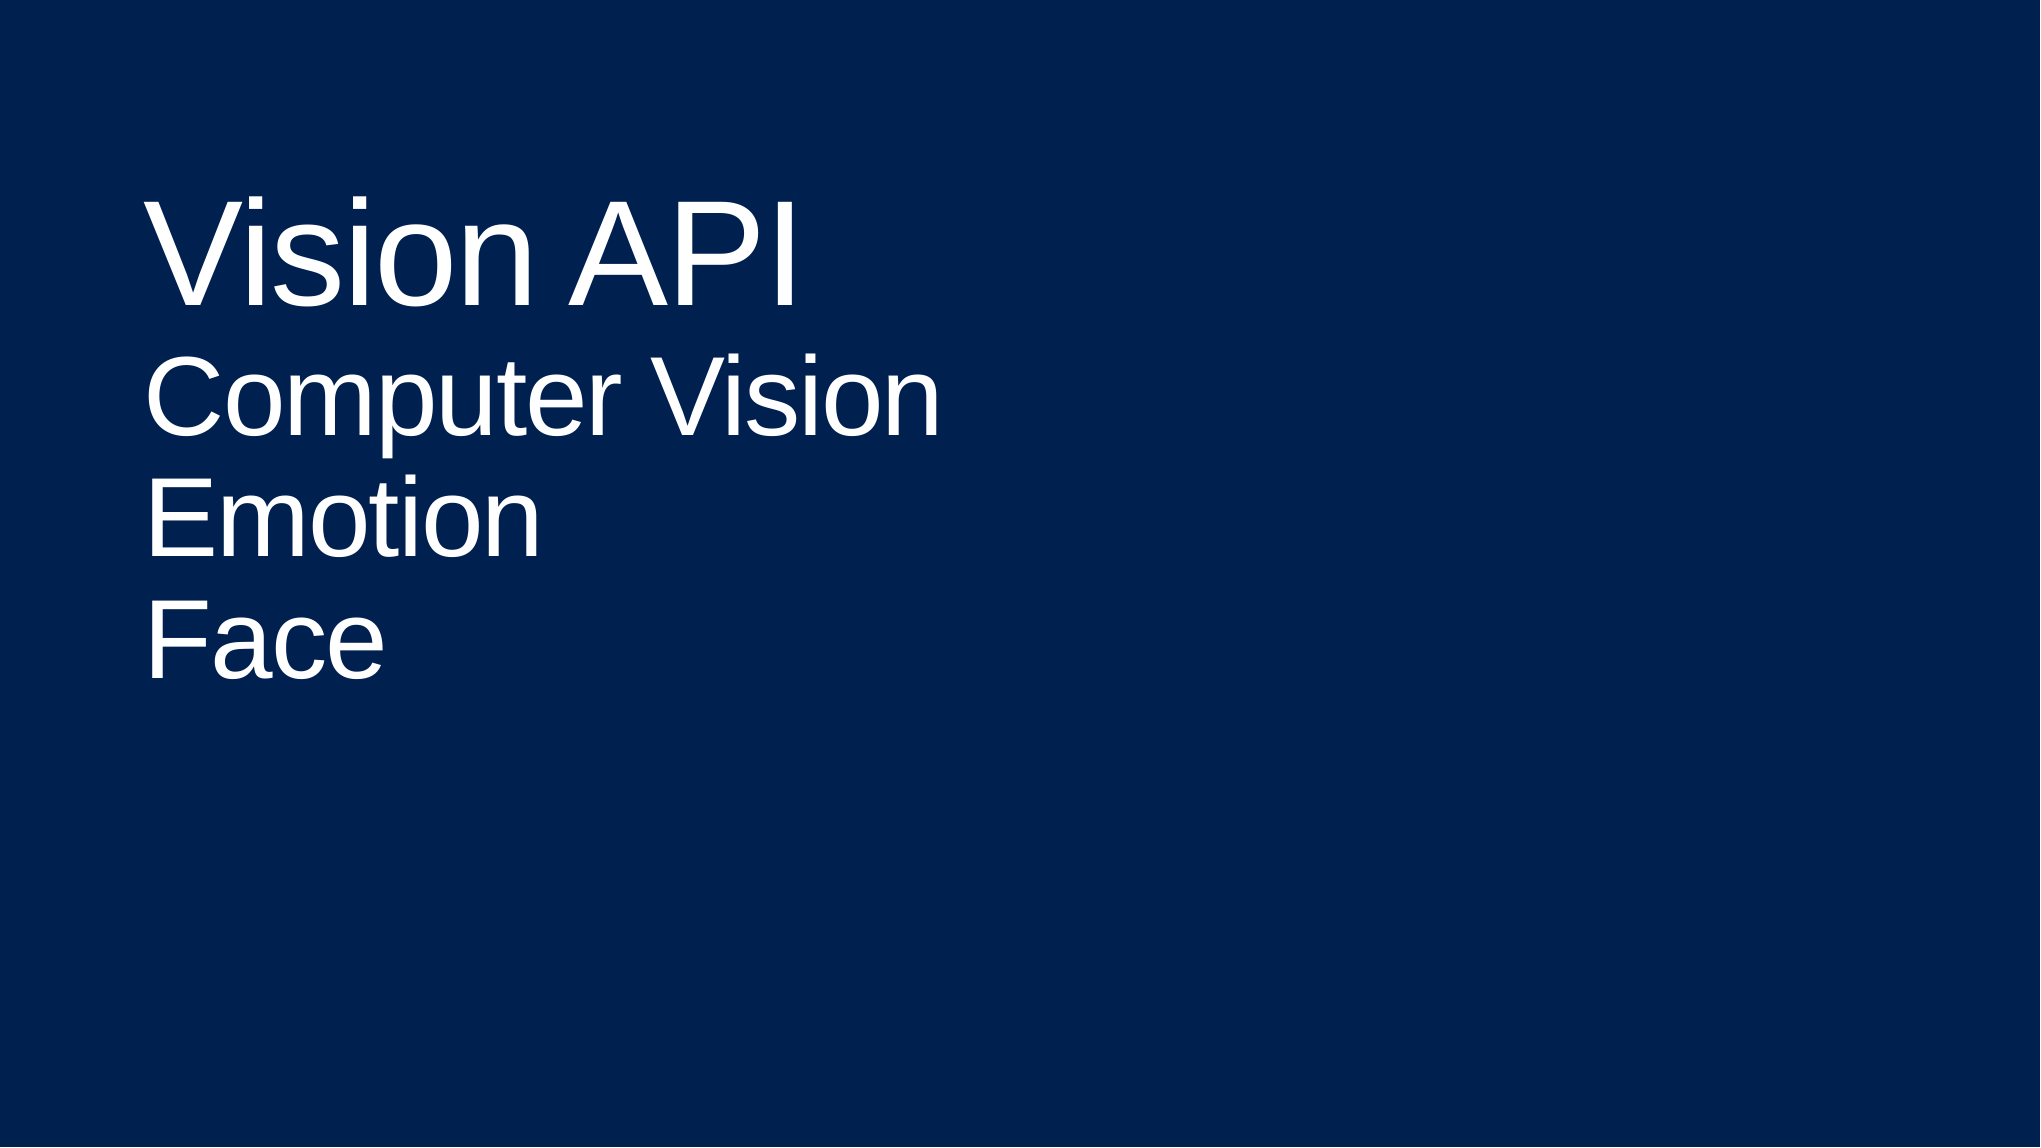

# Vision API Computer Vision Emotion Face